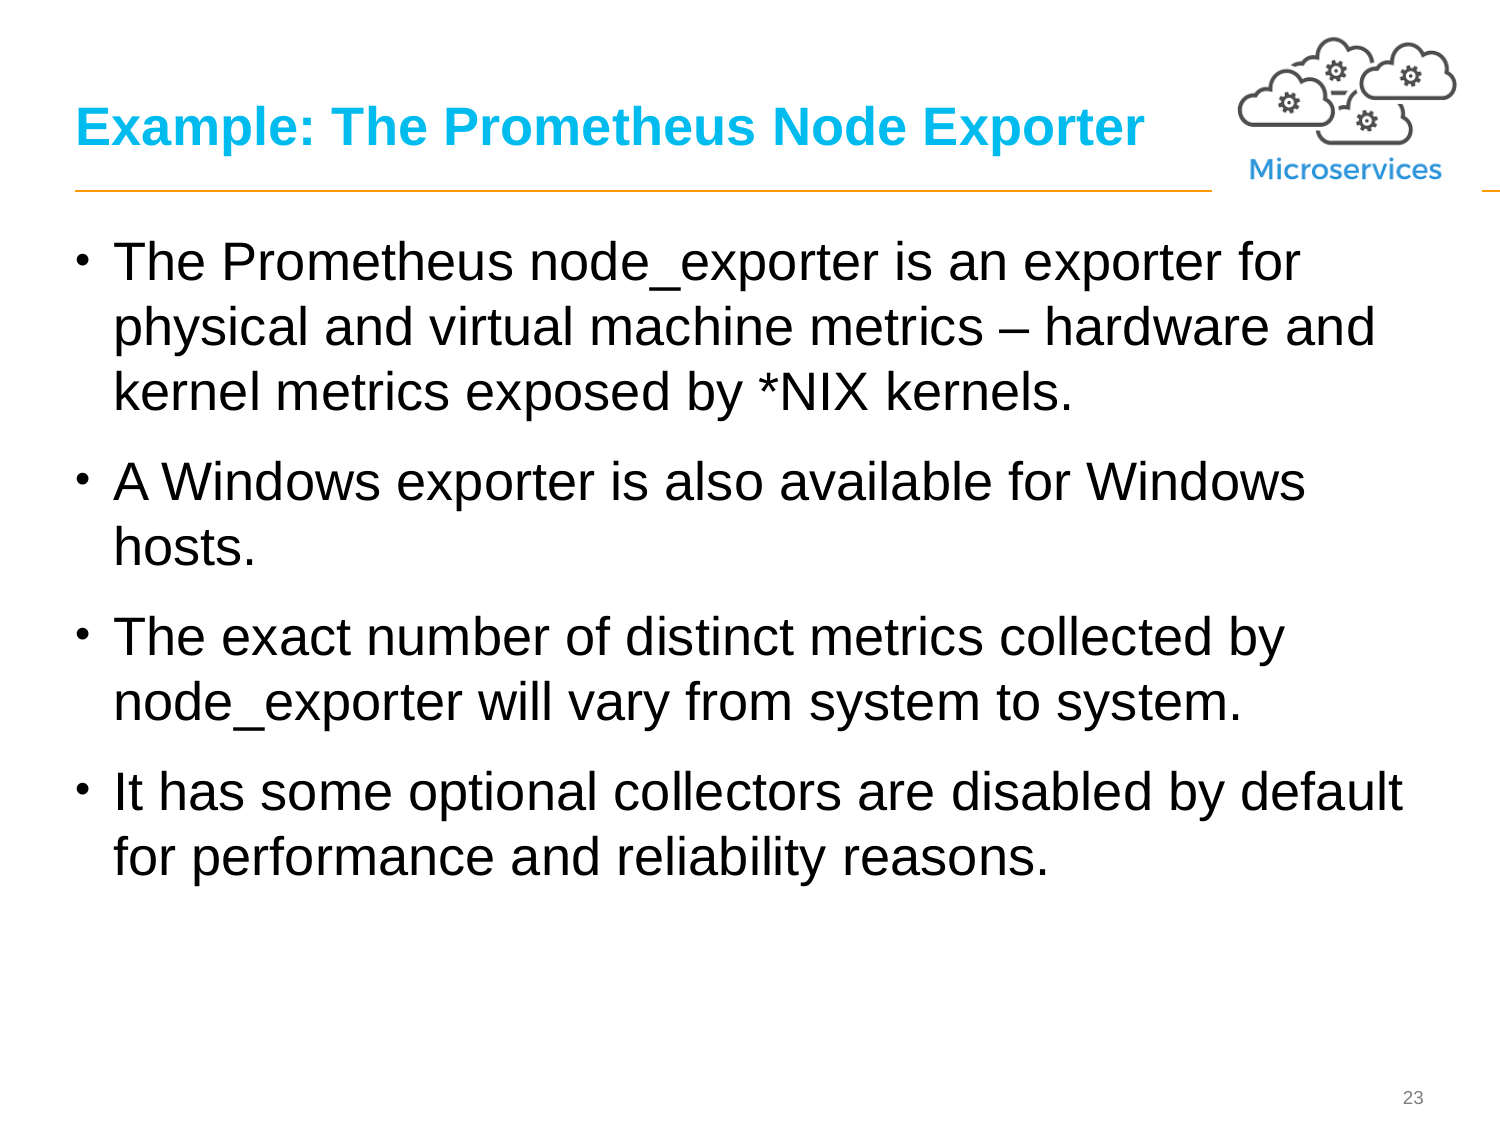

# Example: The Prometheus Node Exporter
The Prometheus node_exporter is an exporter for physical and virtual machine metrics – hardware and kernel metrics exposed by *NIX kernels.
A Windows exporter is also available for Windows hosts.
The exact number of distinct metrics collected by node_exporter will vary from system to system.
It has some optional collectors are disabled by default for performance and reliability reasons.